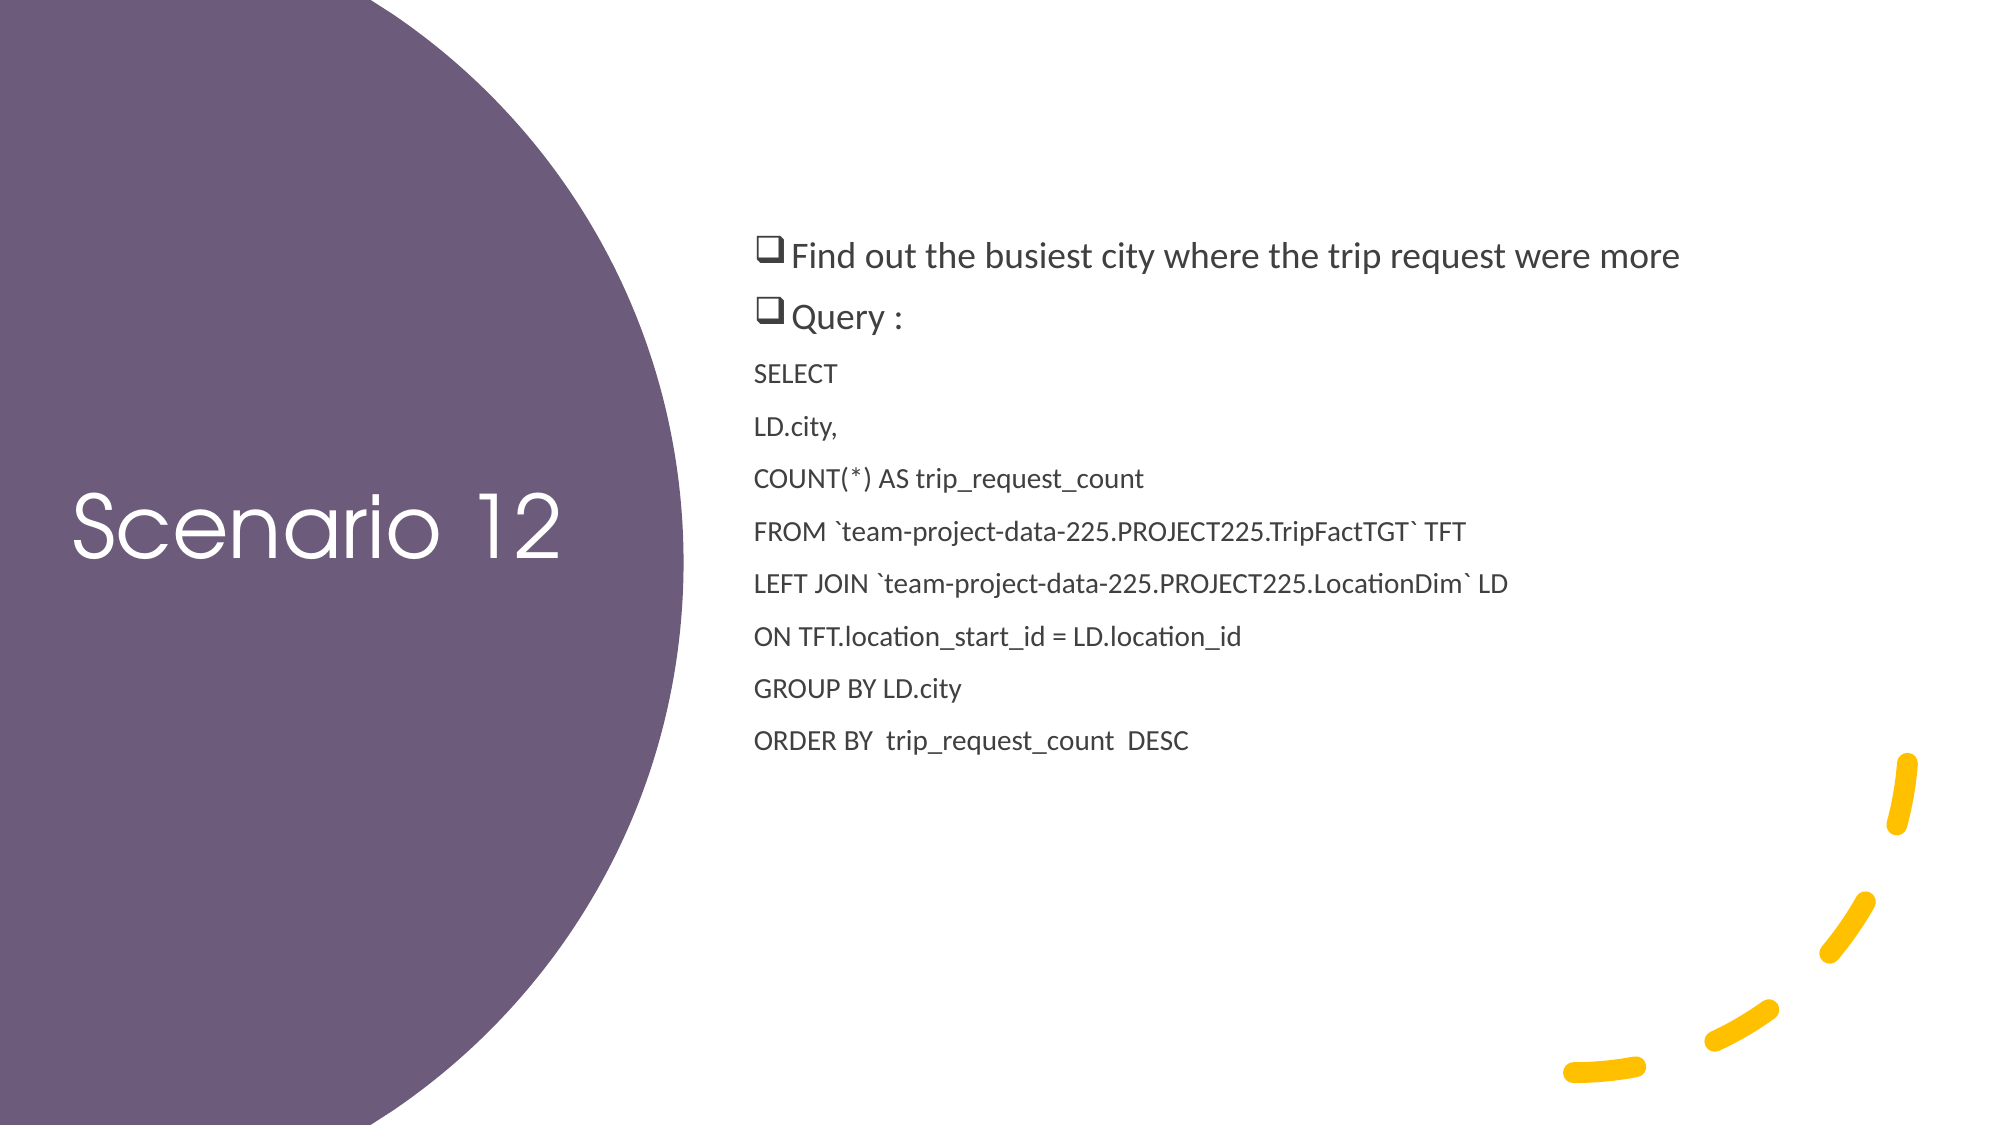

Find out the busiest city where the trip request were more
Query :
SELECT
LD.city,
COUNT(*) AS trip_request_count
FROM `team-project-data-225.PROJECT225.TripFactTGT` TFT
LEFT JOIN `team-project-data-225.PROJECT225.LocationDim` LD
ON TFT.location_start_id = LD.location_id
GROUP BY LD.city
ORDER BY  trip_request_count  DESC

# Scenario 12